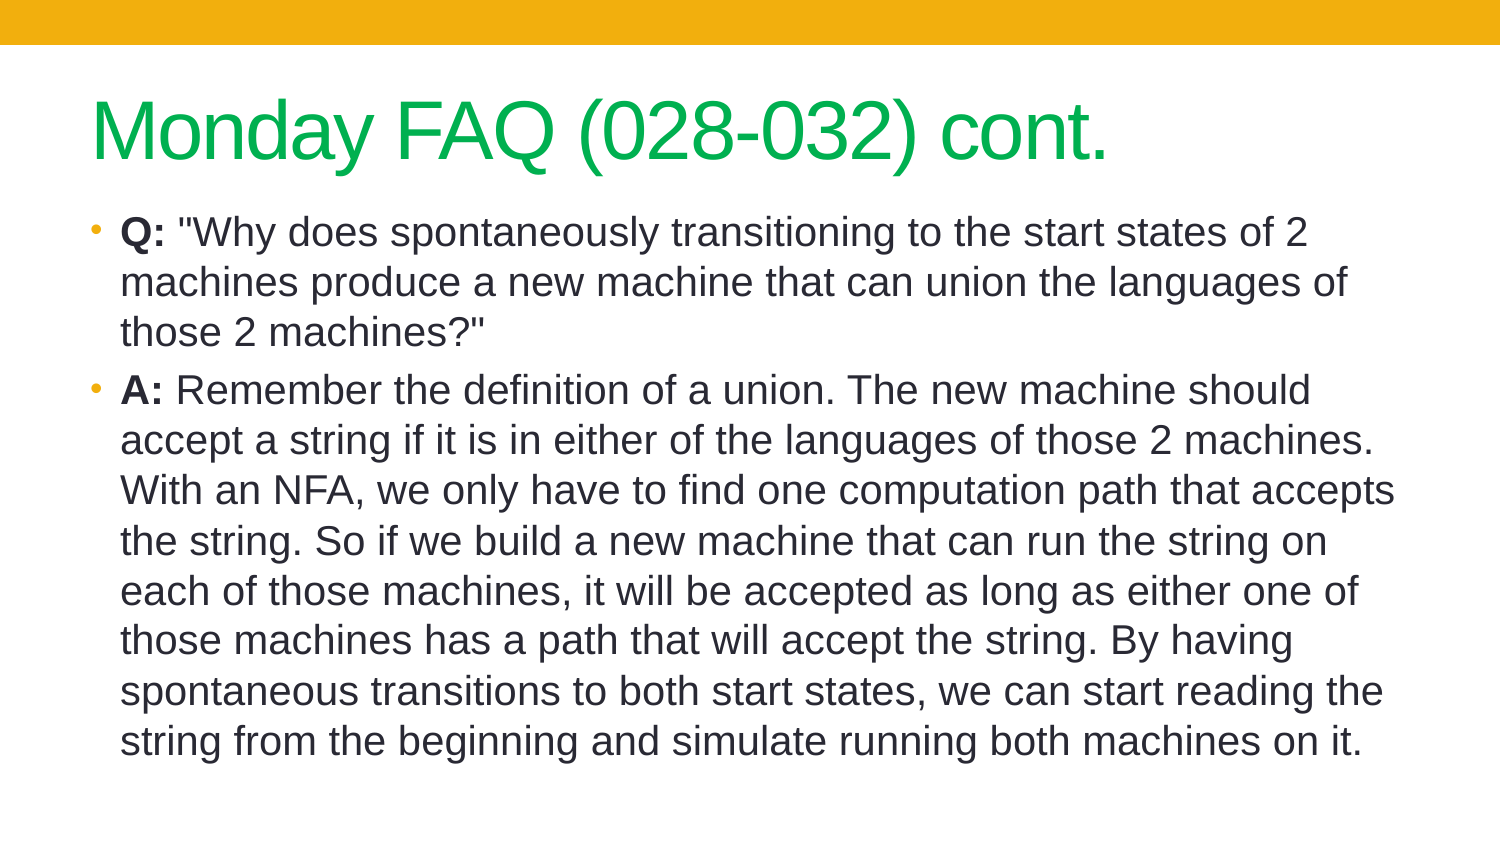

# Monday FAQ (028-032) cont.
Q: "Why does spontaneously transitioning to the start states of 2 machines produce a new machine that can union the languages of those 2 machines?"
A: Remember the definition of a union. The new machine should accept a string if it is in either of the languages of those 2 machines. With an NFA, we only have to find one computation path that accepts the string. So if we build a new machine that can run the string on each of those machines, it will be accepted as long as either one of those machines has a path that will accept the string. By having spontaneous transitions to both start states, we can start reading the string from the beginning and simulate running both machines on it.